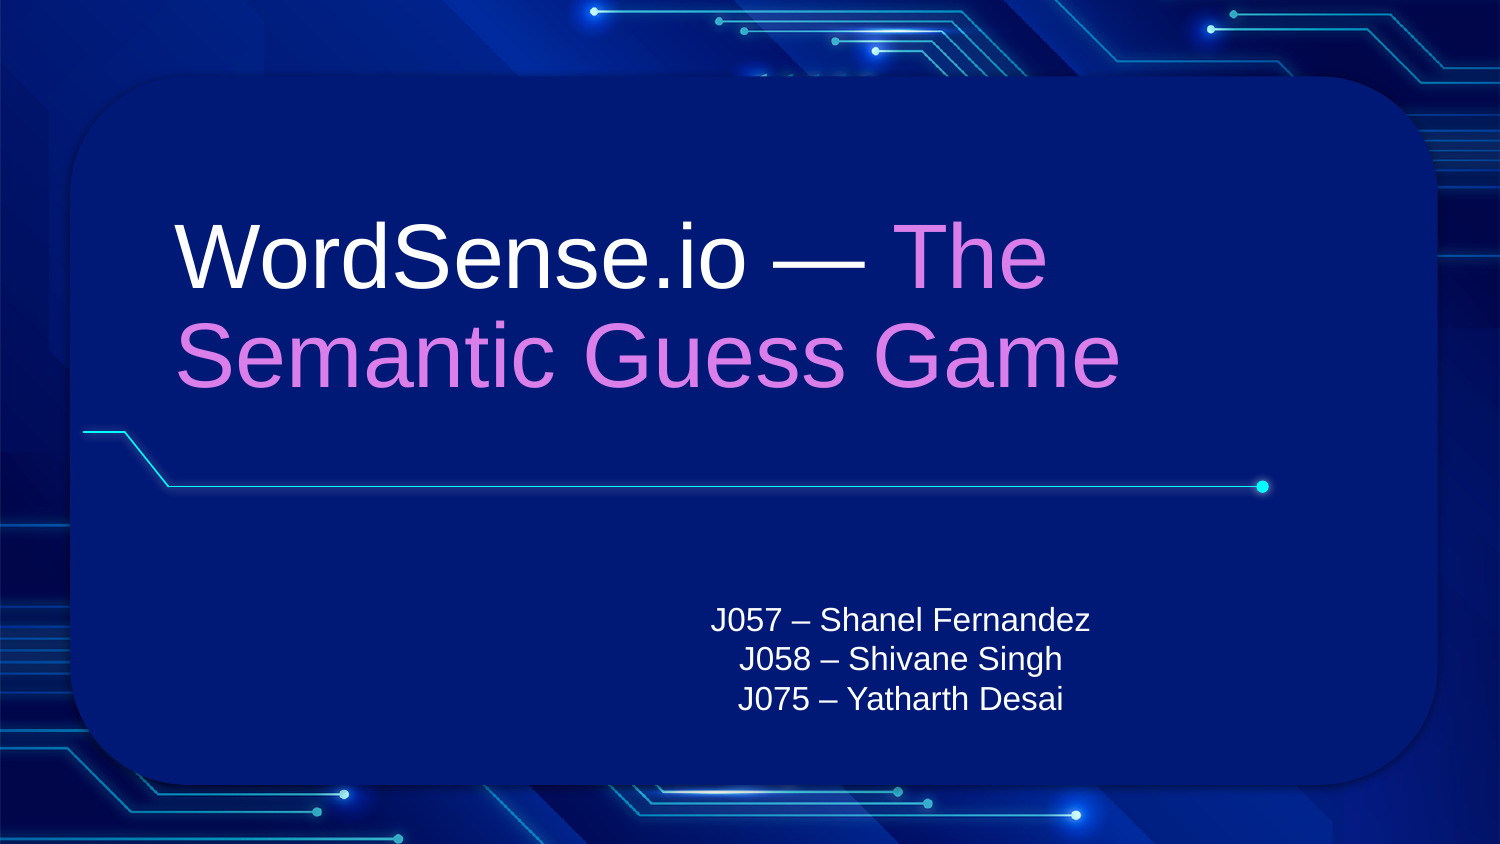

# WordSense.io — The Semantic Guess Game
J057 – Shanel Fernandez
J058 – Shivane Singh
J075 – Yatharth Desai